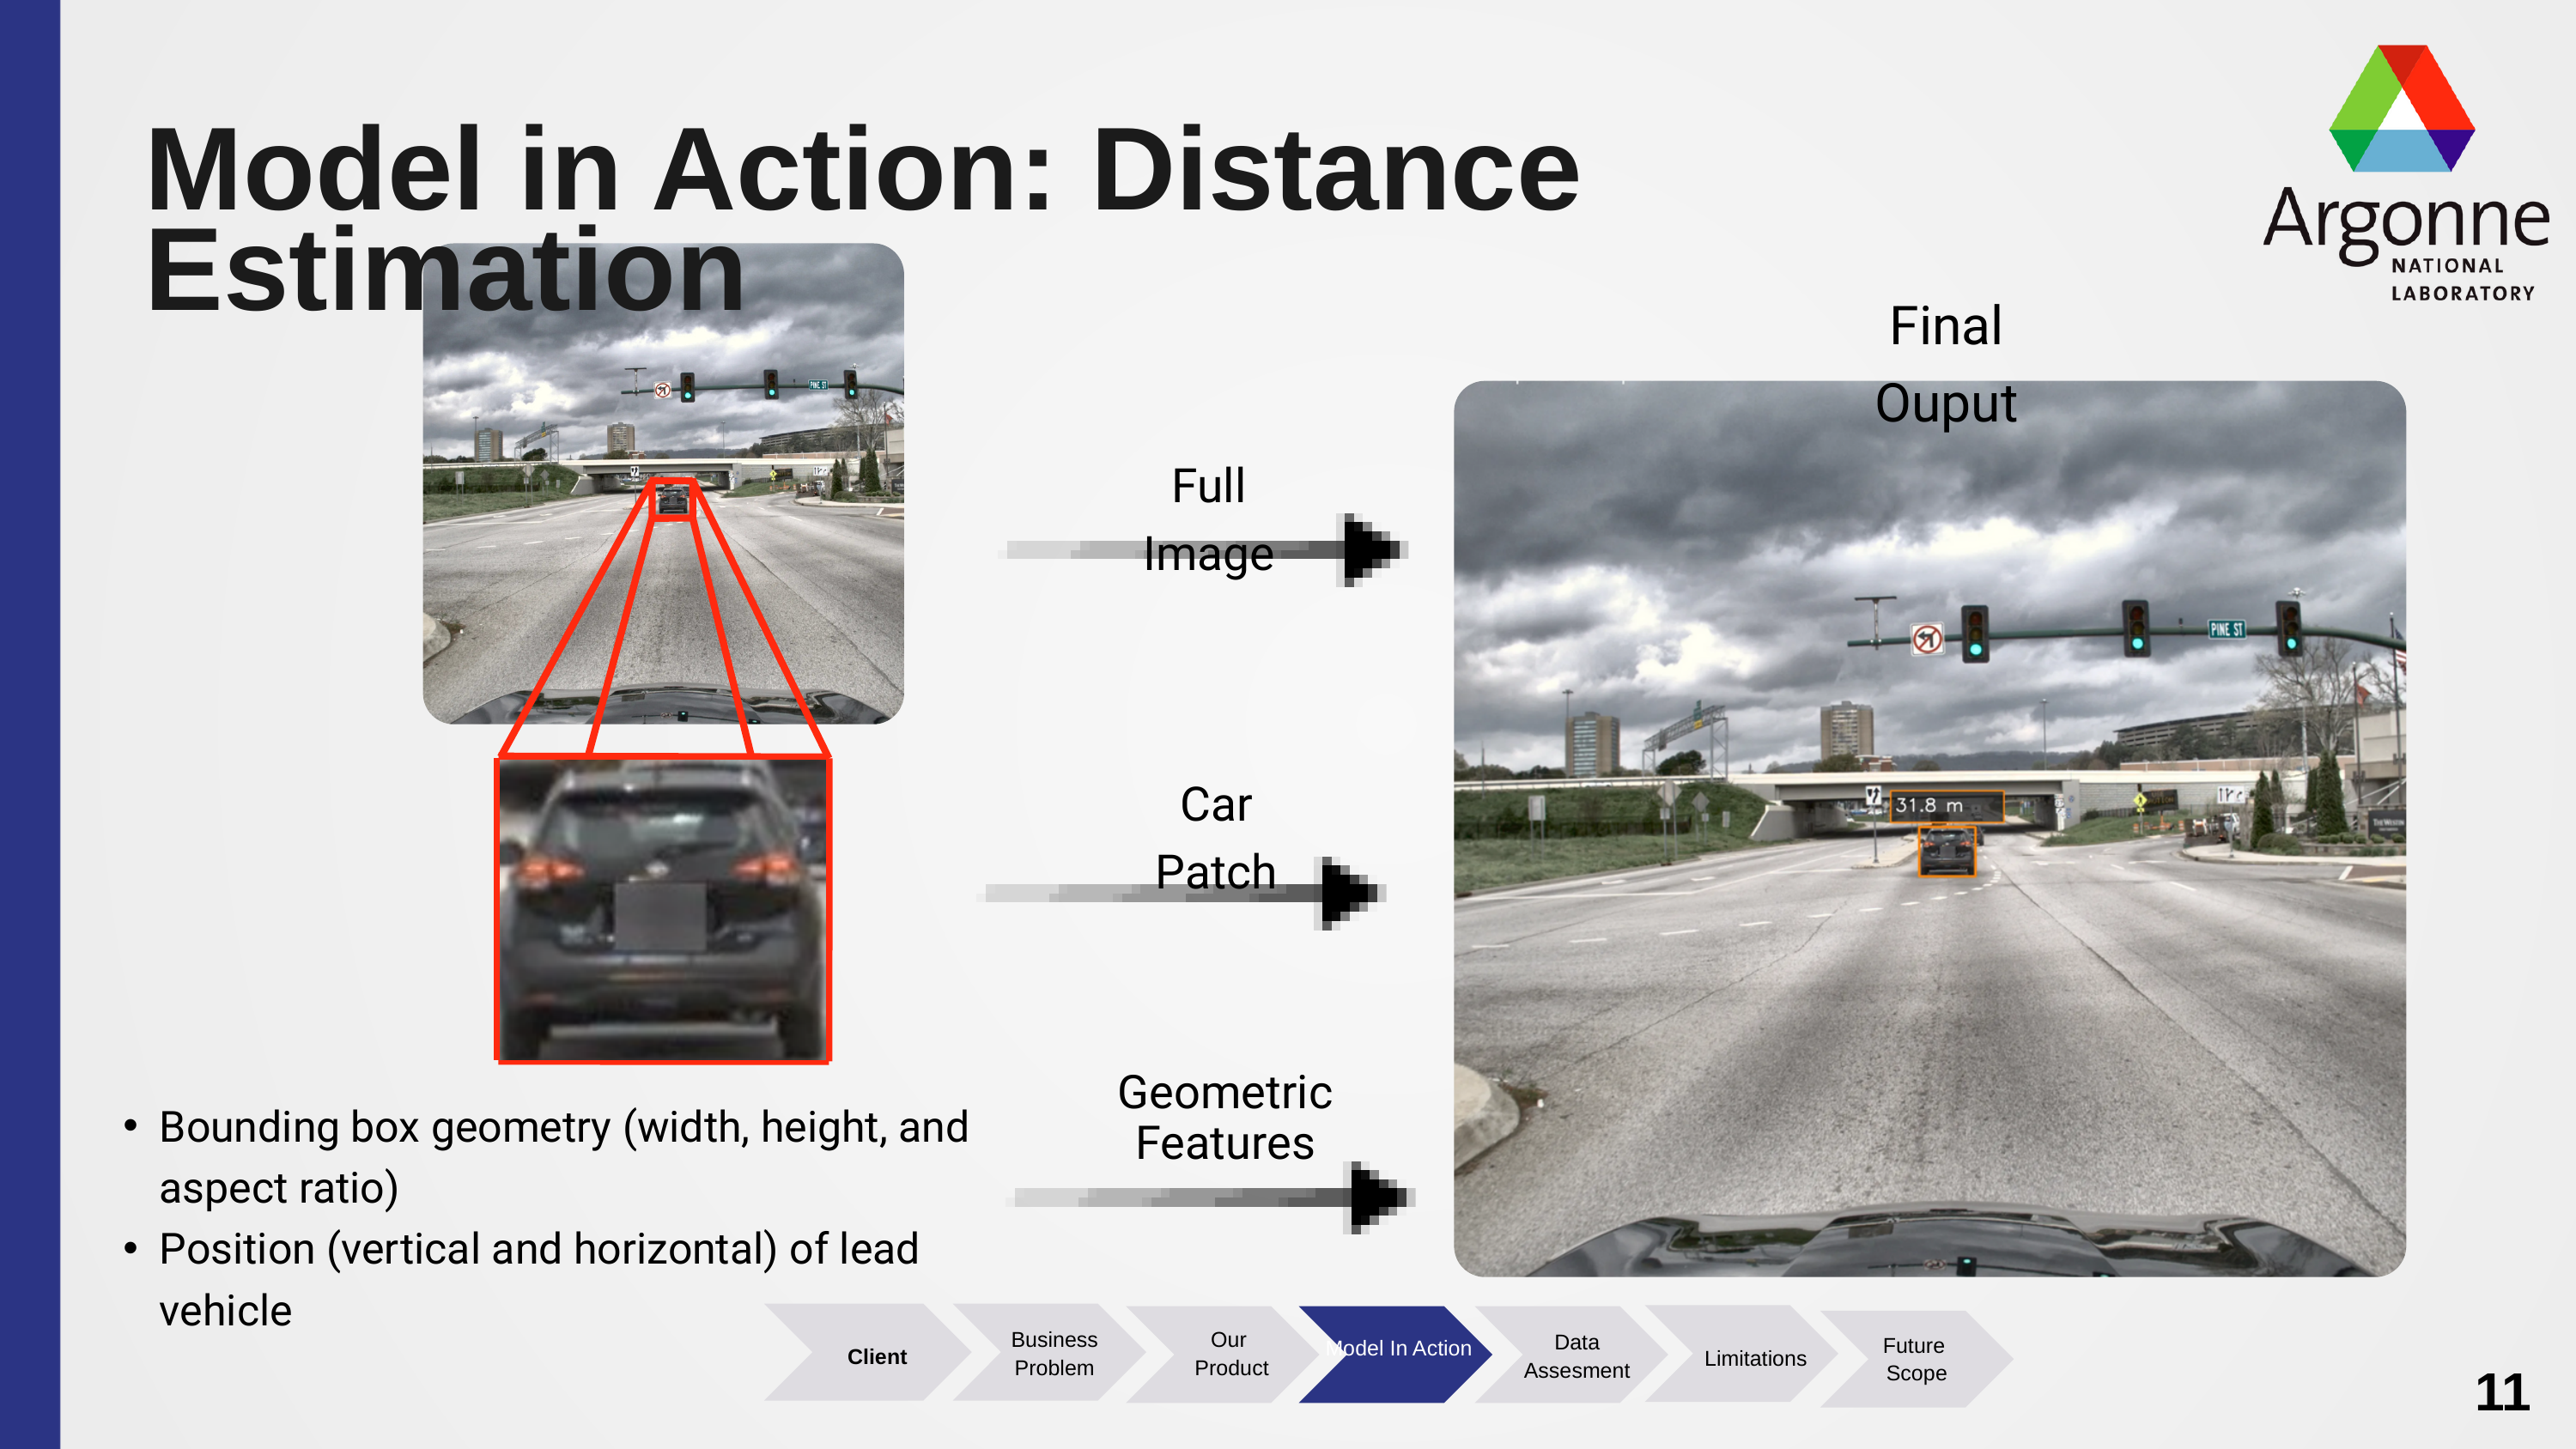

Model in Action: Distance Estimation

Final Ouput

Full Image

Car Patch

Geometric
Features
Bounding box geometry (width, height, and aspect ratio)
Position (vertical and horizontal) of lead vehicle

Business Problem
Our
 Product
Data Assesment
Future
Scope
Model In Action
Client
Limitations
11